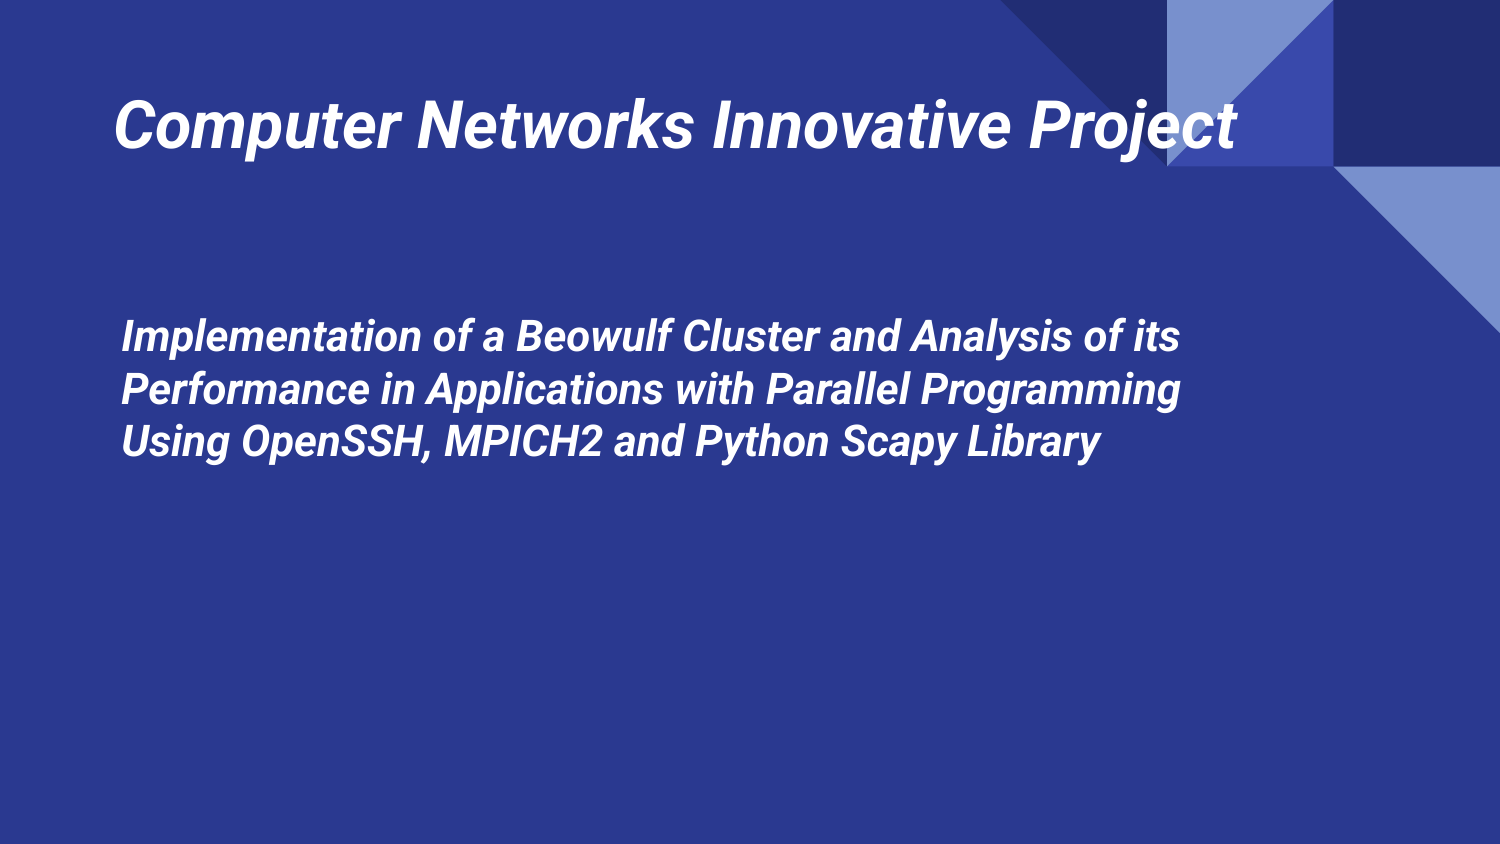

# Computer Networks Innovative Project

Implementation of a Beowulf Cluster and Analysis of its Performance in Applications with Parallel Programming
Using OpenSSH, MPICH2 and Python Scapy Library